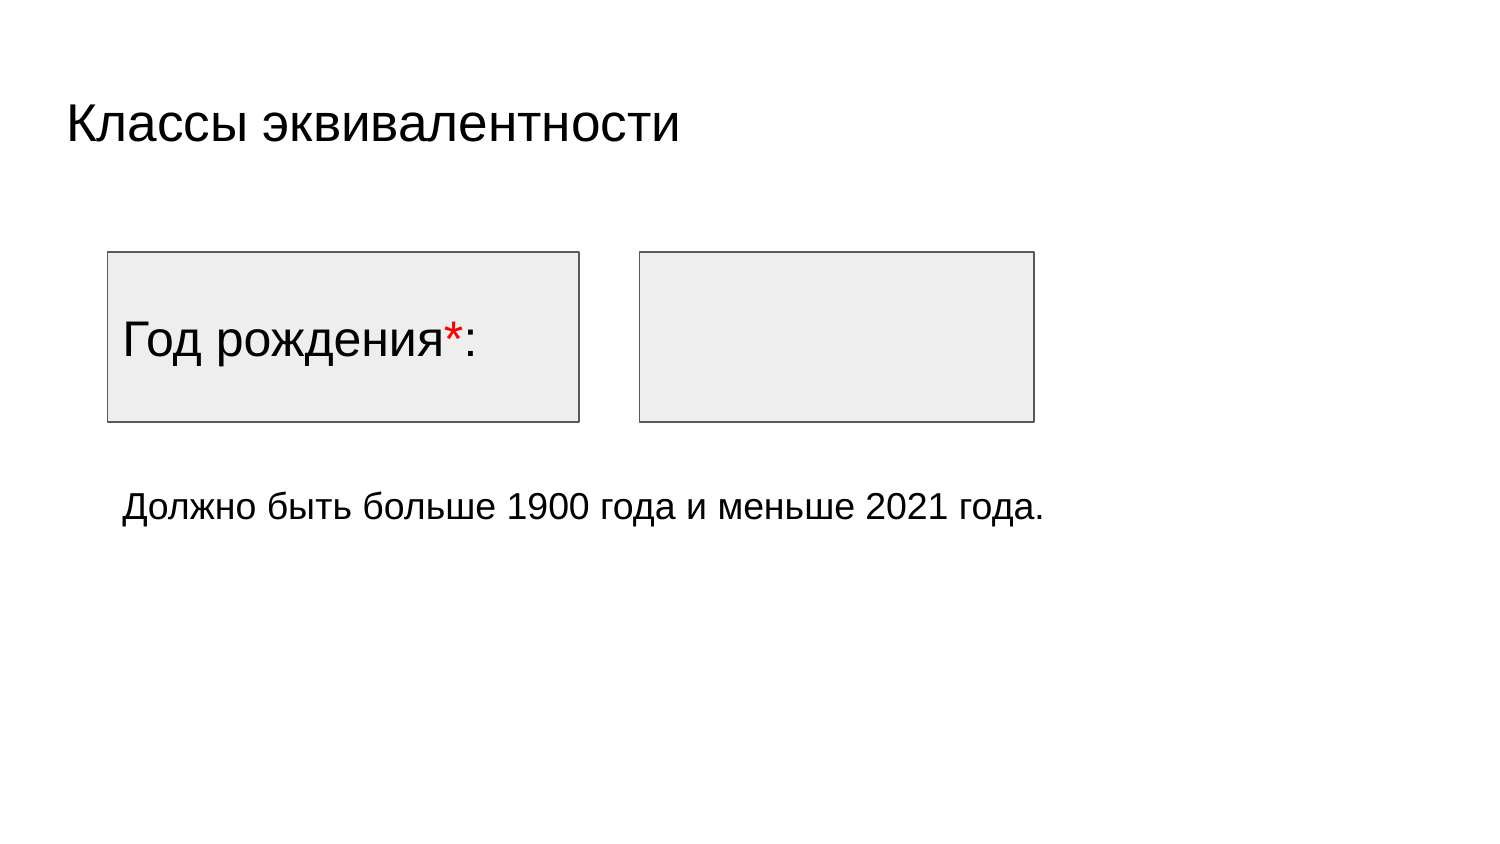

# Классы эквивалентности
Год рождения*:

Должно быть больше 1900 года и меньше 2021 года.